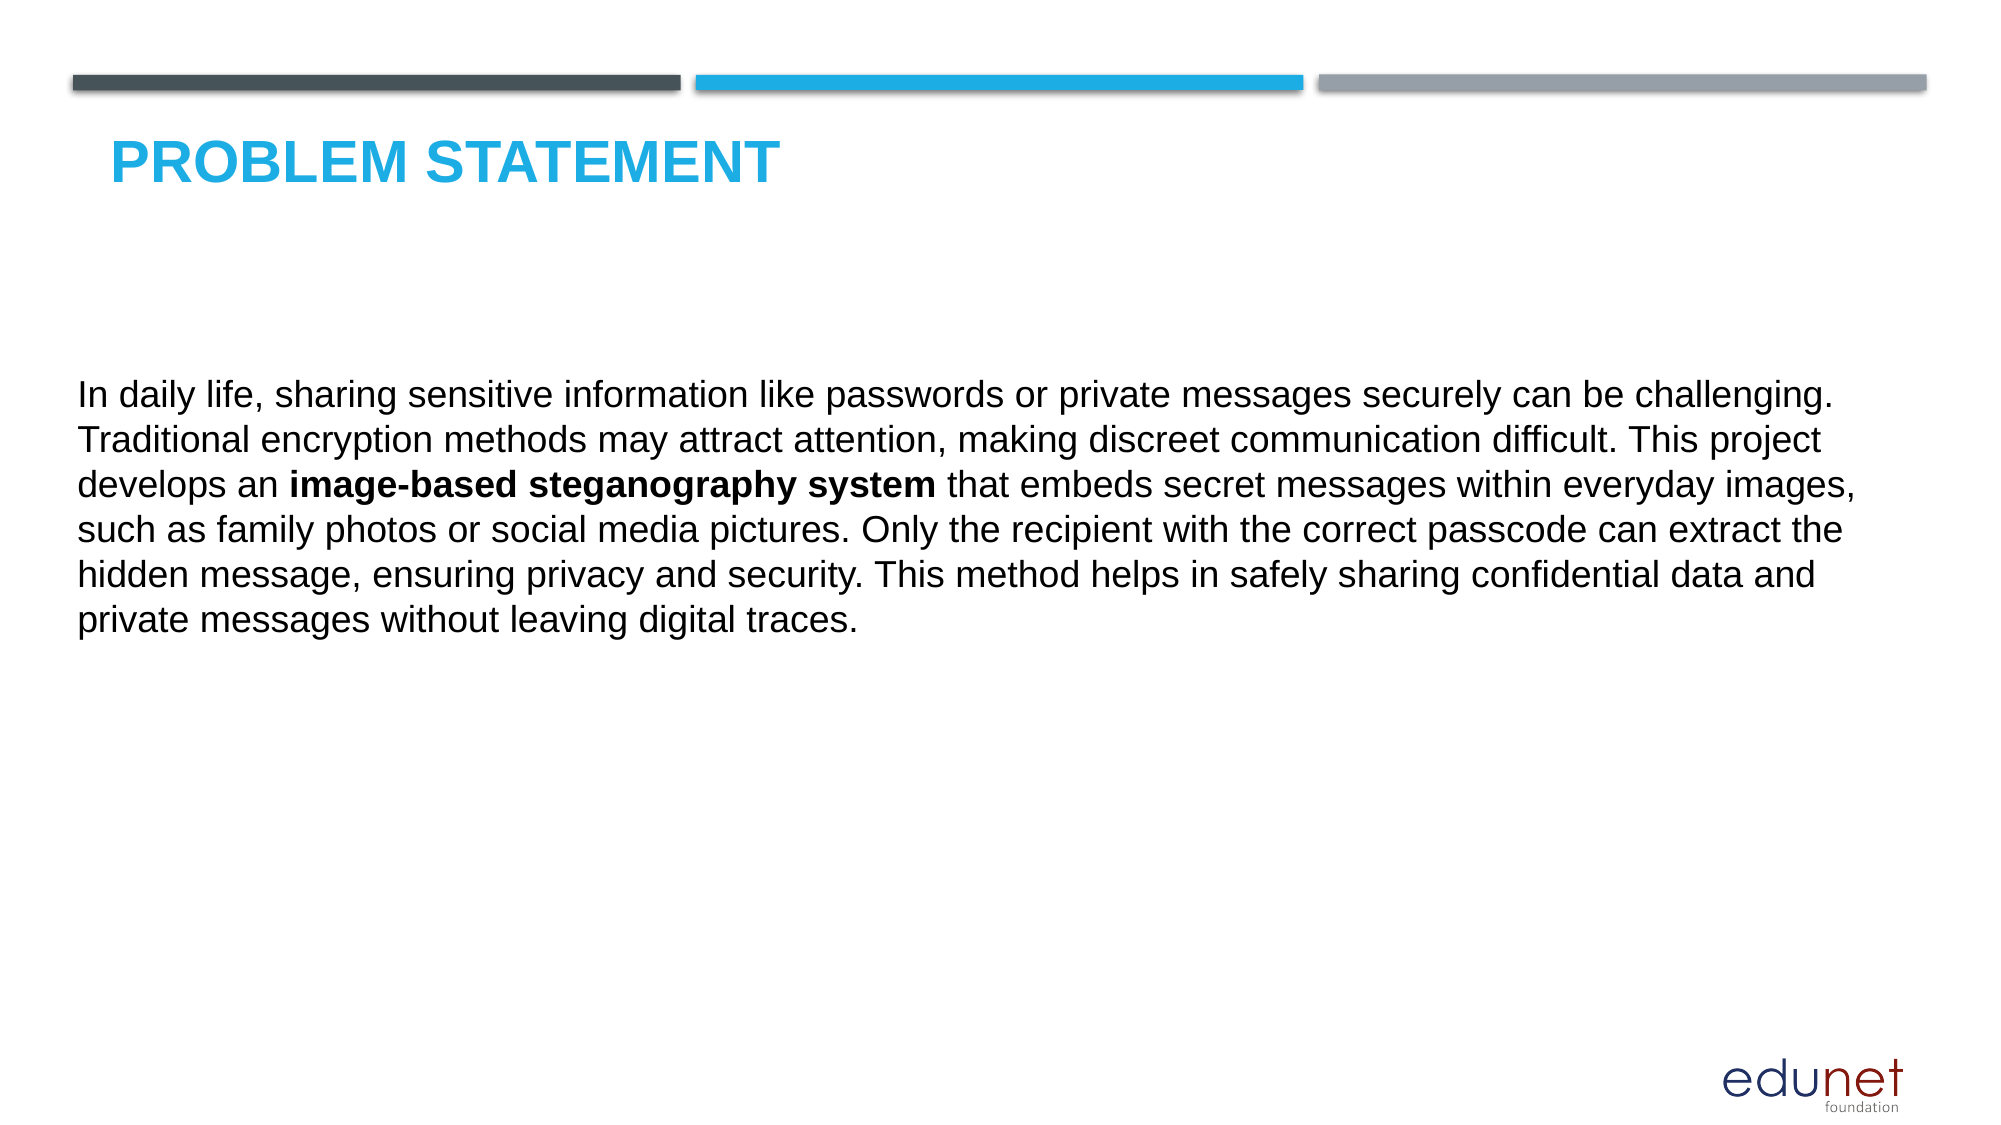

# Problem Statement
In daily life, sharing sensitive information like passwords or private messages securely can be challenging. Traditional encryption methods may attract attention, making discreet communication difficult. This project develops an image-based steganography system that embeds secret messages within everyday images, such as family photos or social media pictures. Only the recipient with the correct passcode can extract the hidden message, ensuring privacy and security. This method helps in safely sharing confidential data and private messages without leaving digital traces.